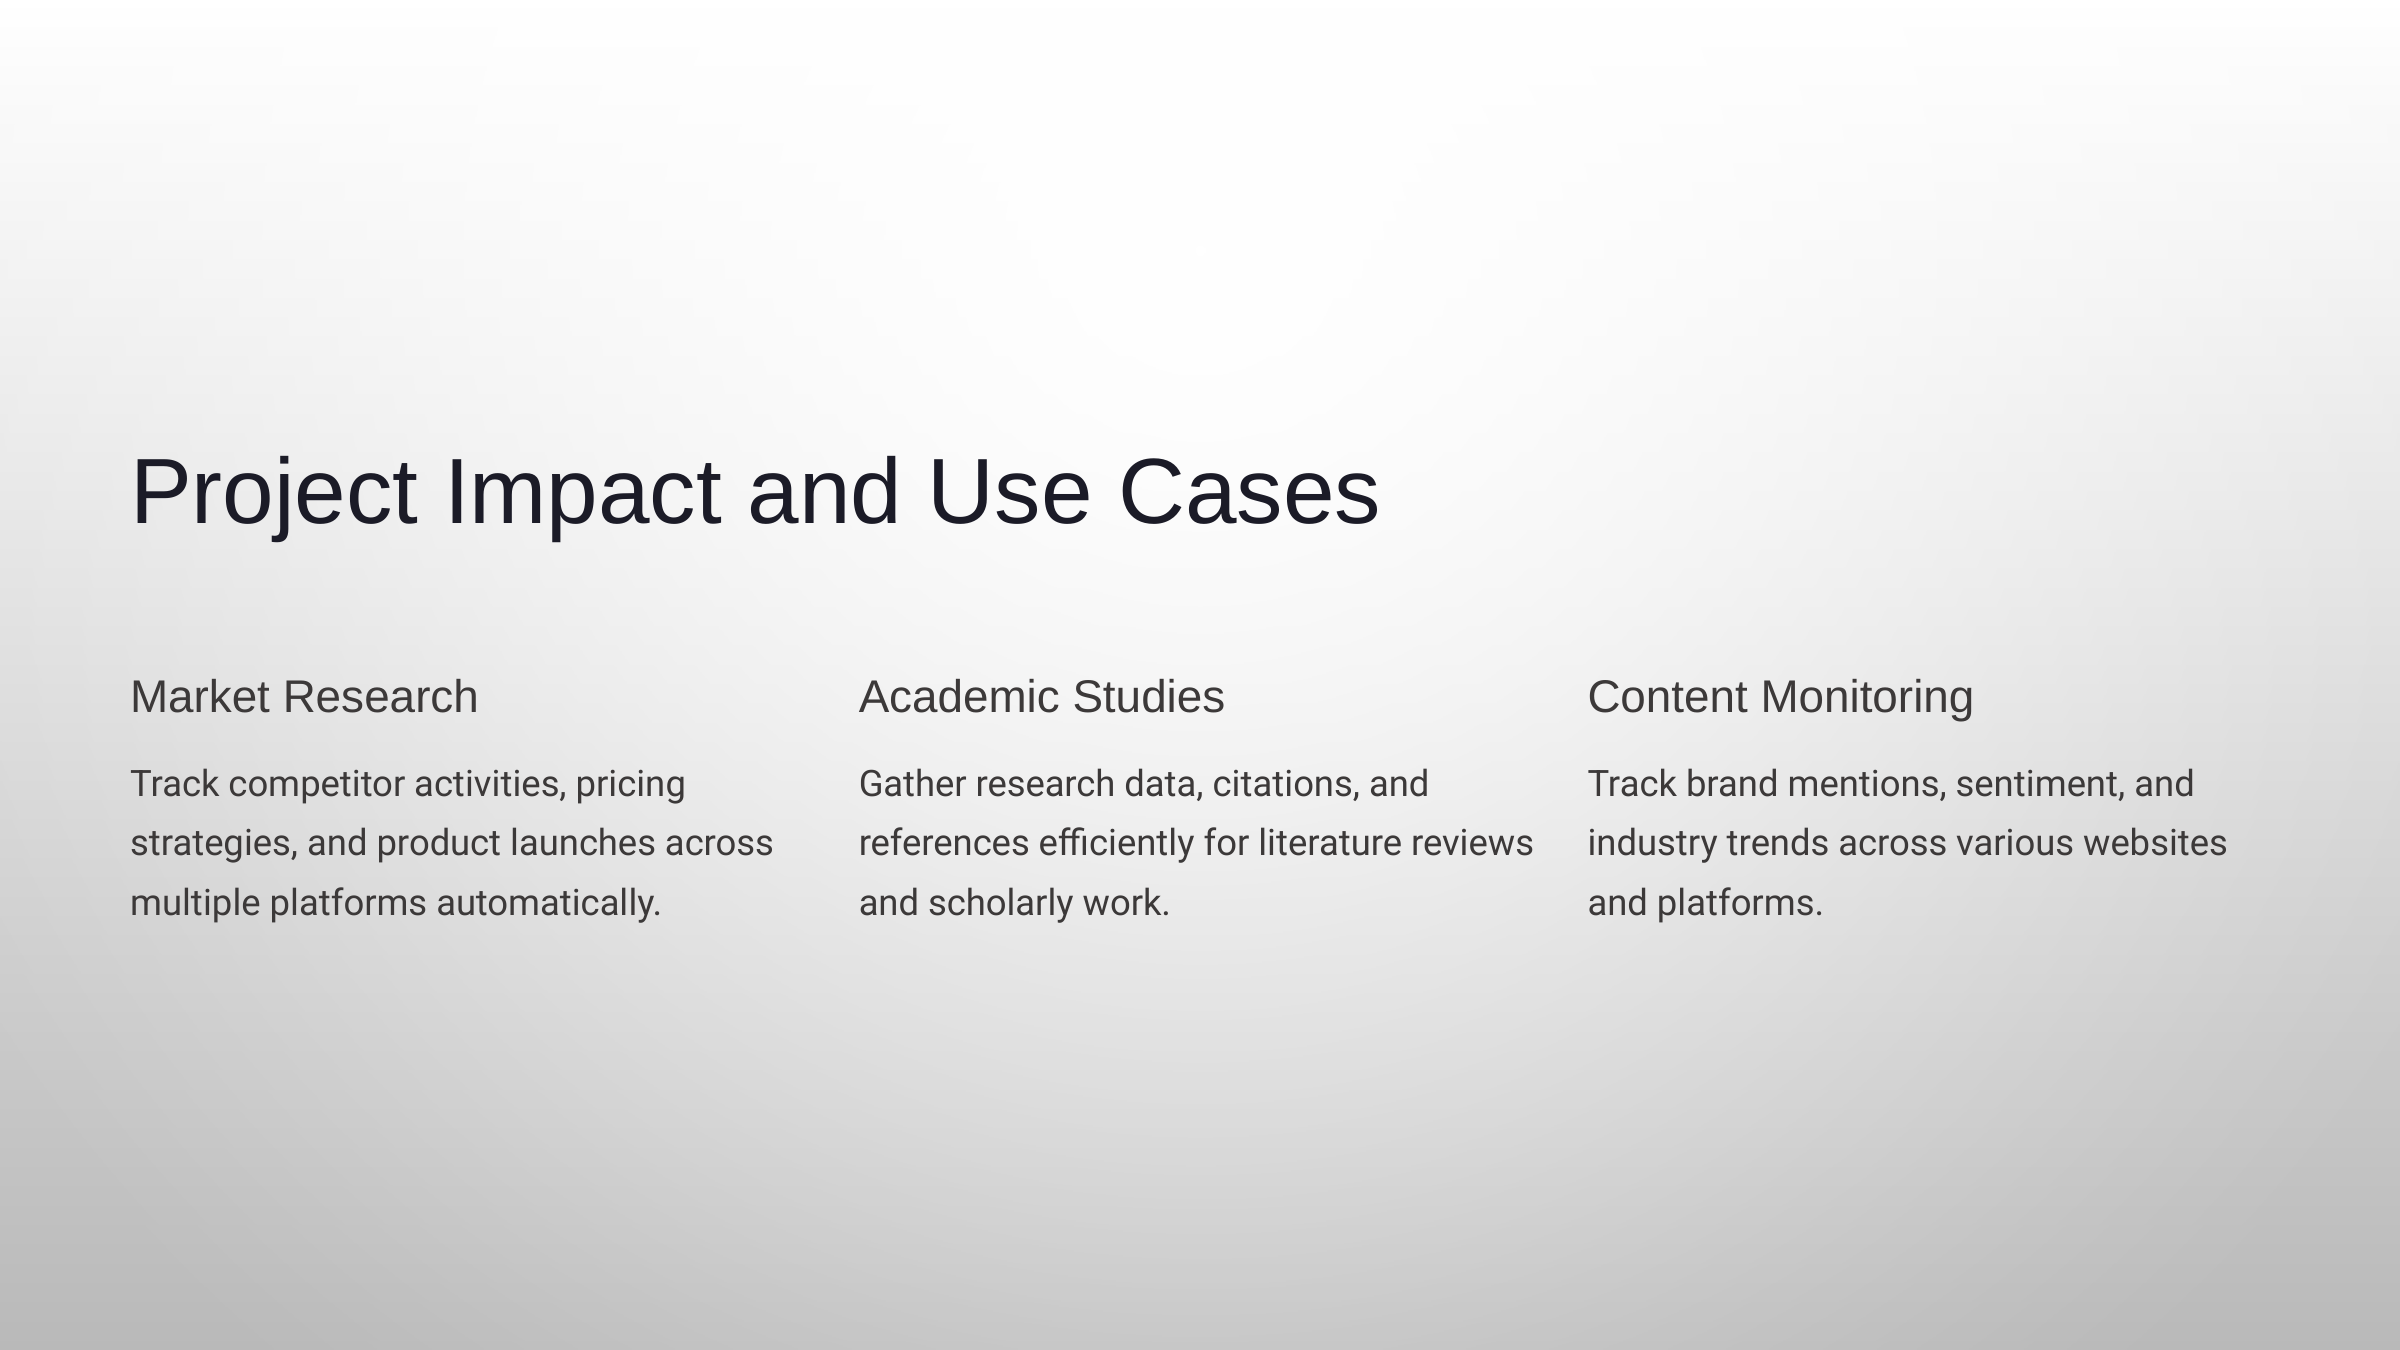

Project Impact and Use Cases
Market Research
Academic Studies
Content Monitoring
Track competitor activities, pricing strategies, and product launches across multiple platforms automatically.
Gather research data, citations, and references efficiently for literature reviews and scholarly work.
Track brand mentions, sentiment, and industry trends across various websites and platforms.